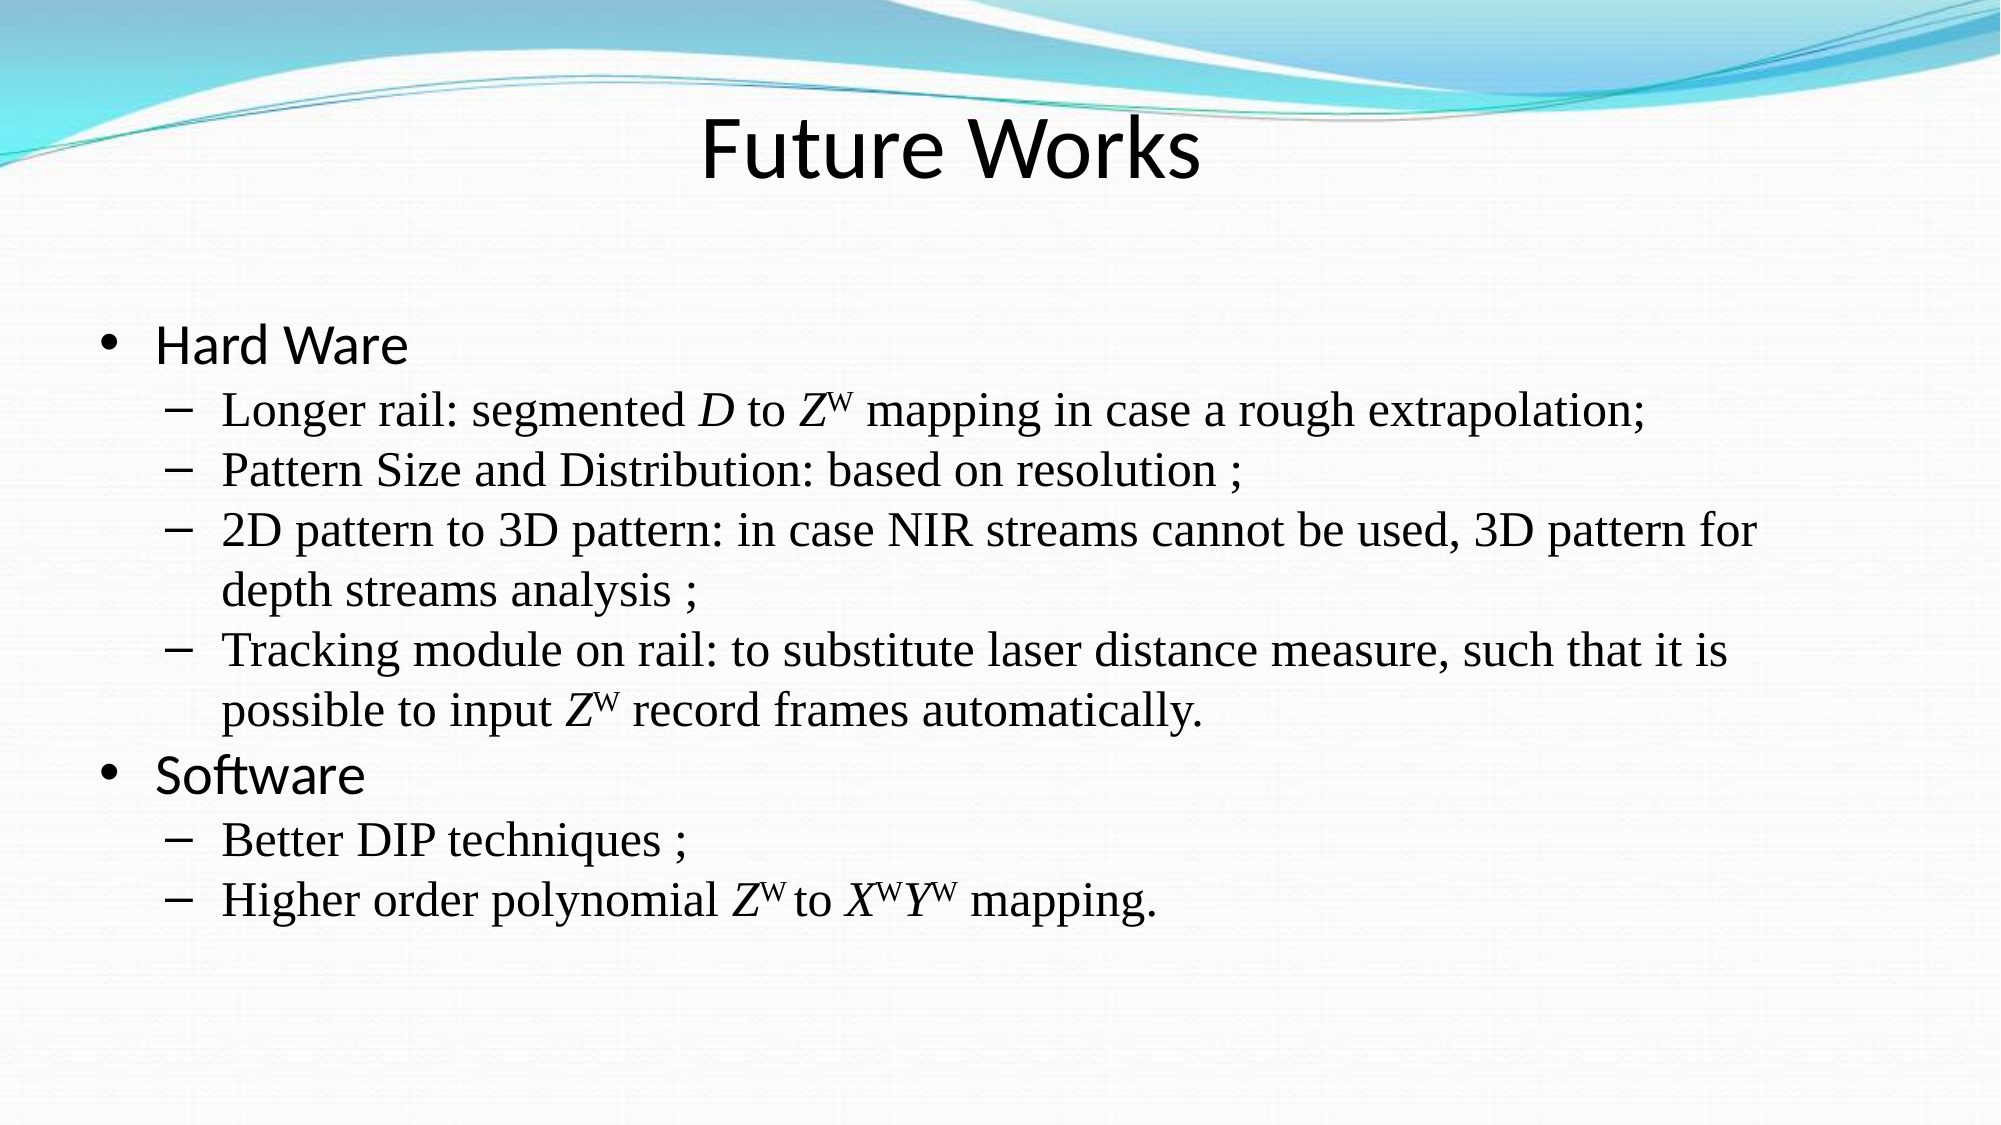

# Future Works
Hard Ware
Longer rail: segmented D to ZW mapping in case a rough extrapolation;
Pattern Size and Distribution: based on resolution ;
2D pattern to 3D pattern: in case NIR streams cannot be used, 3D pattern for depth streams analysis ;
Tracking module on rail: to substitute laser distance measure, such that it is possible to input ZW record frames automatically.
Software
Better DIP techniques ;
Higher order polynomial ZW to XWYW mapping.